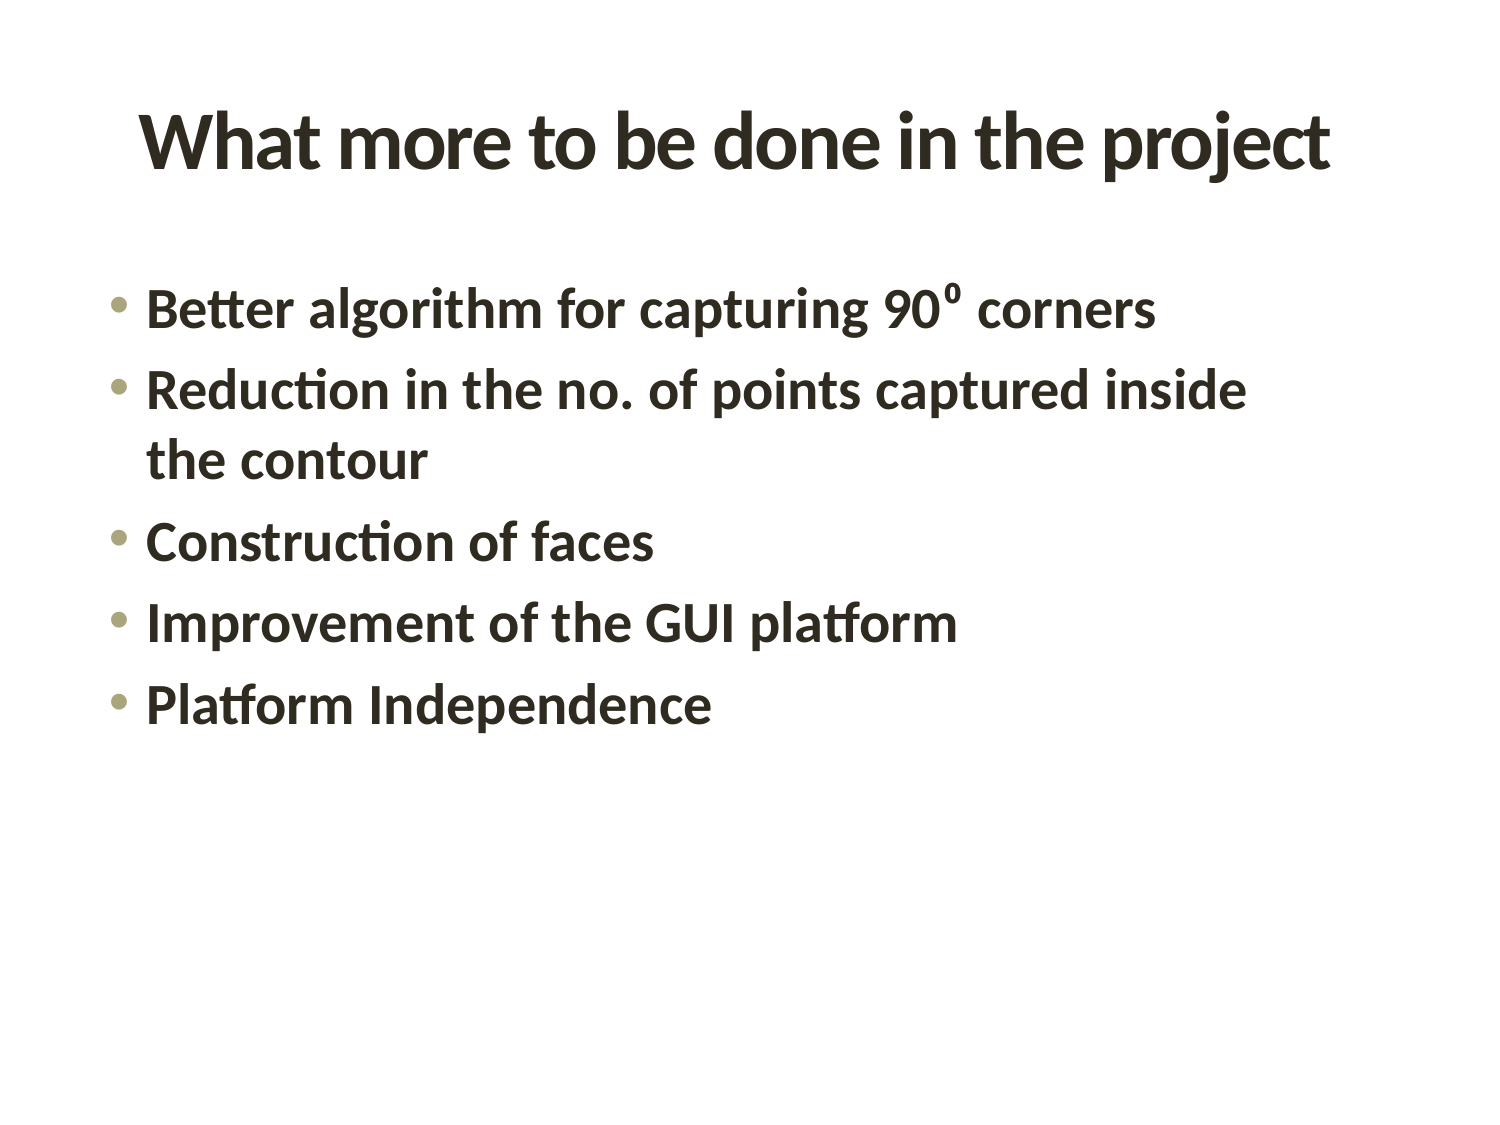

# What more to be done in the project
Better algorithm for capturing 90⁰ corners
Reduction in the no. of points captured inside the contour
Construction of faces
Improvement of the GUI platform
Platform Independence